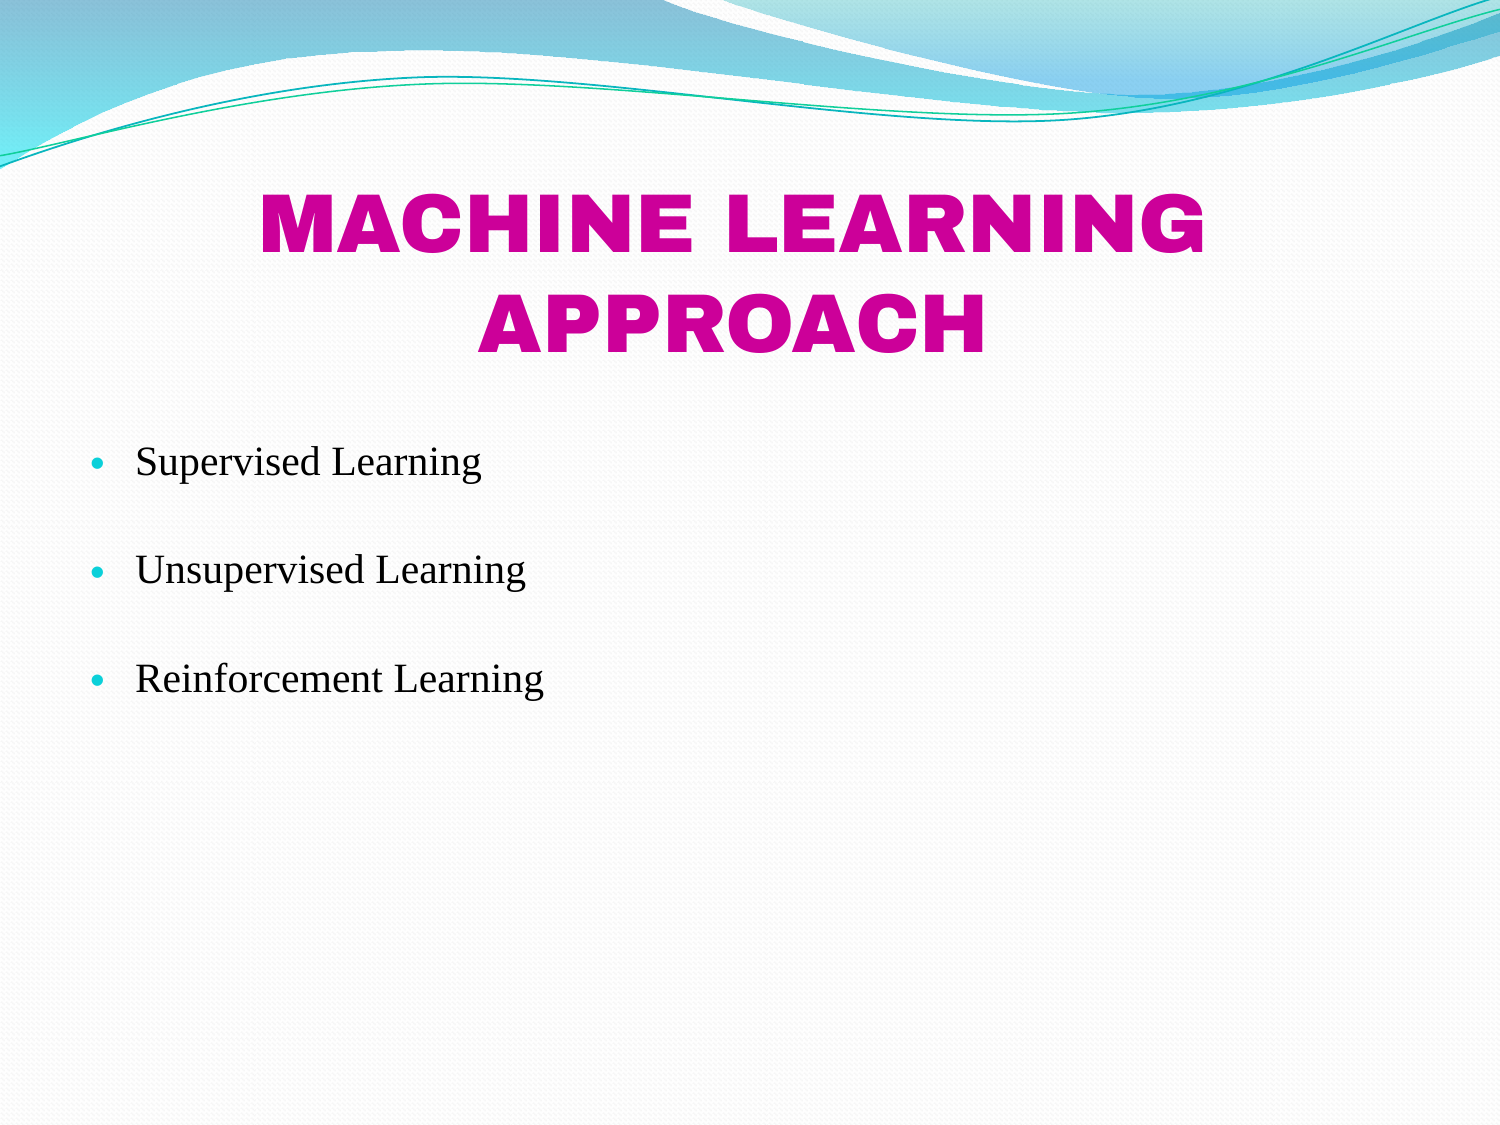

# MACHINE LEARNING APPROACH

Supervised Learning
Unsupervised Learning
Reinforcement Learning